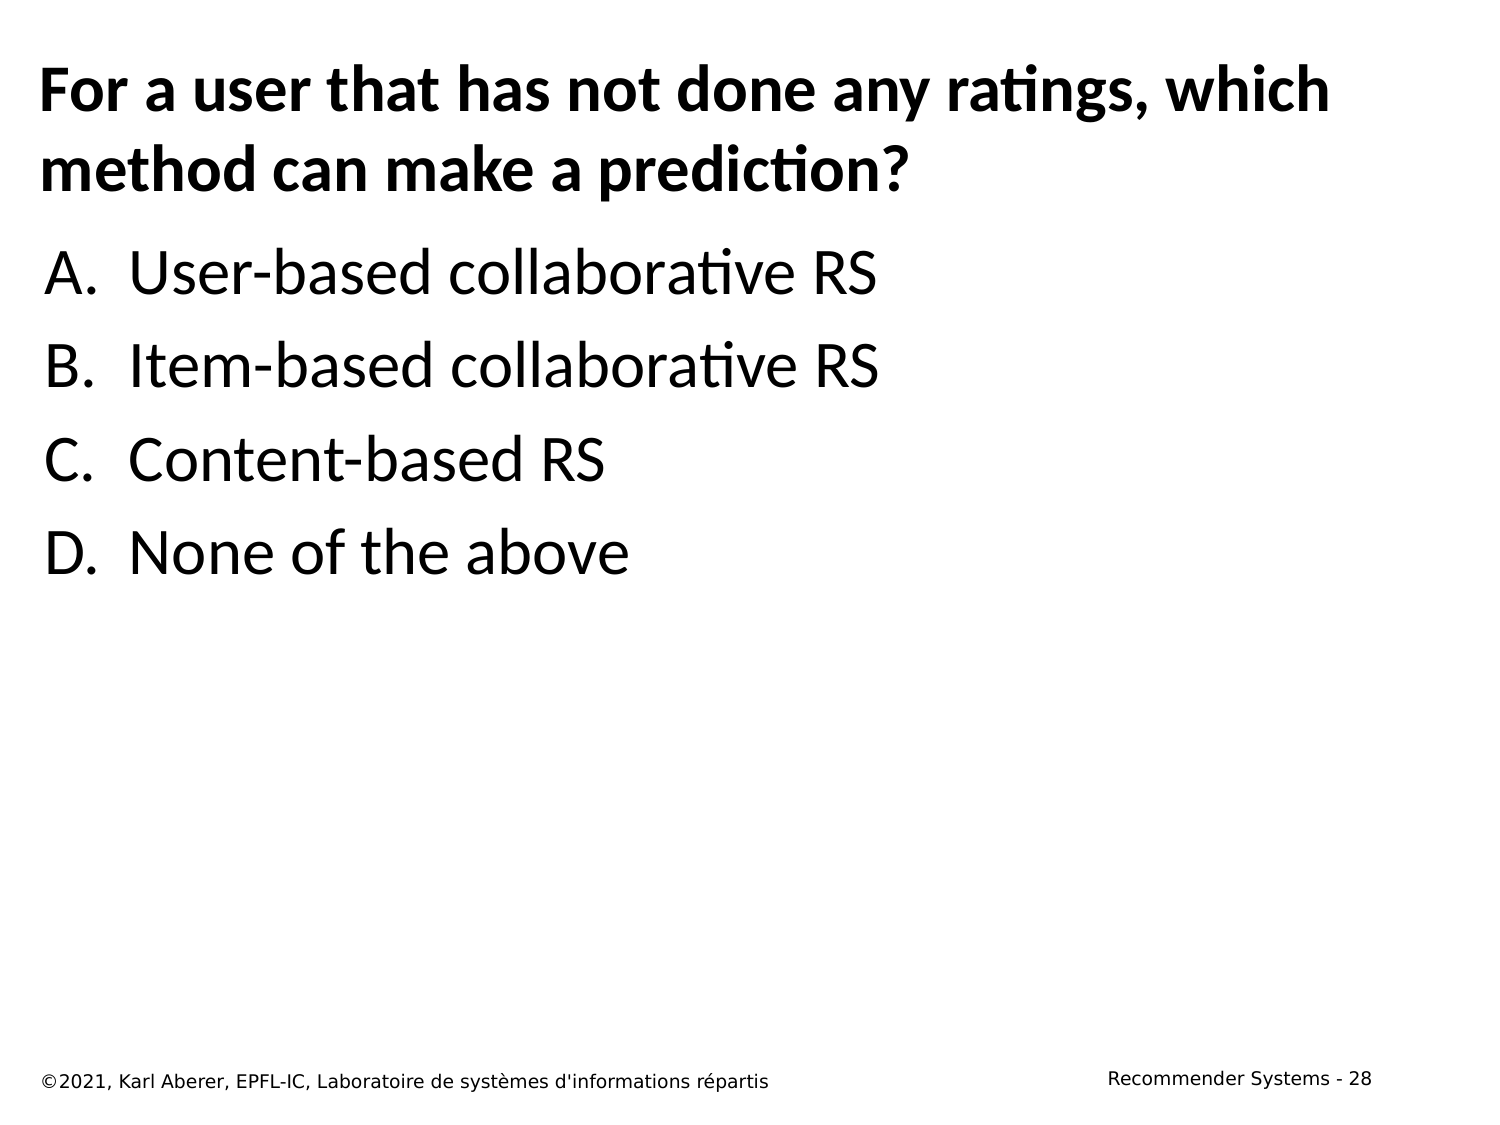

# For a user that has not done any ratings, which method can make a prediction?
User-based collaborative RS
Item-based collaborative RS
Content-based RS
None of the above
©2021, Karl Aberer, EPFL-IC, Laboratoire de systèmes d'informations répartis